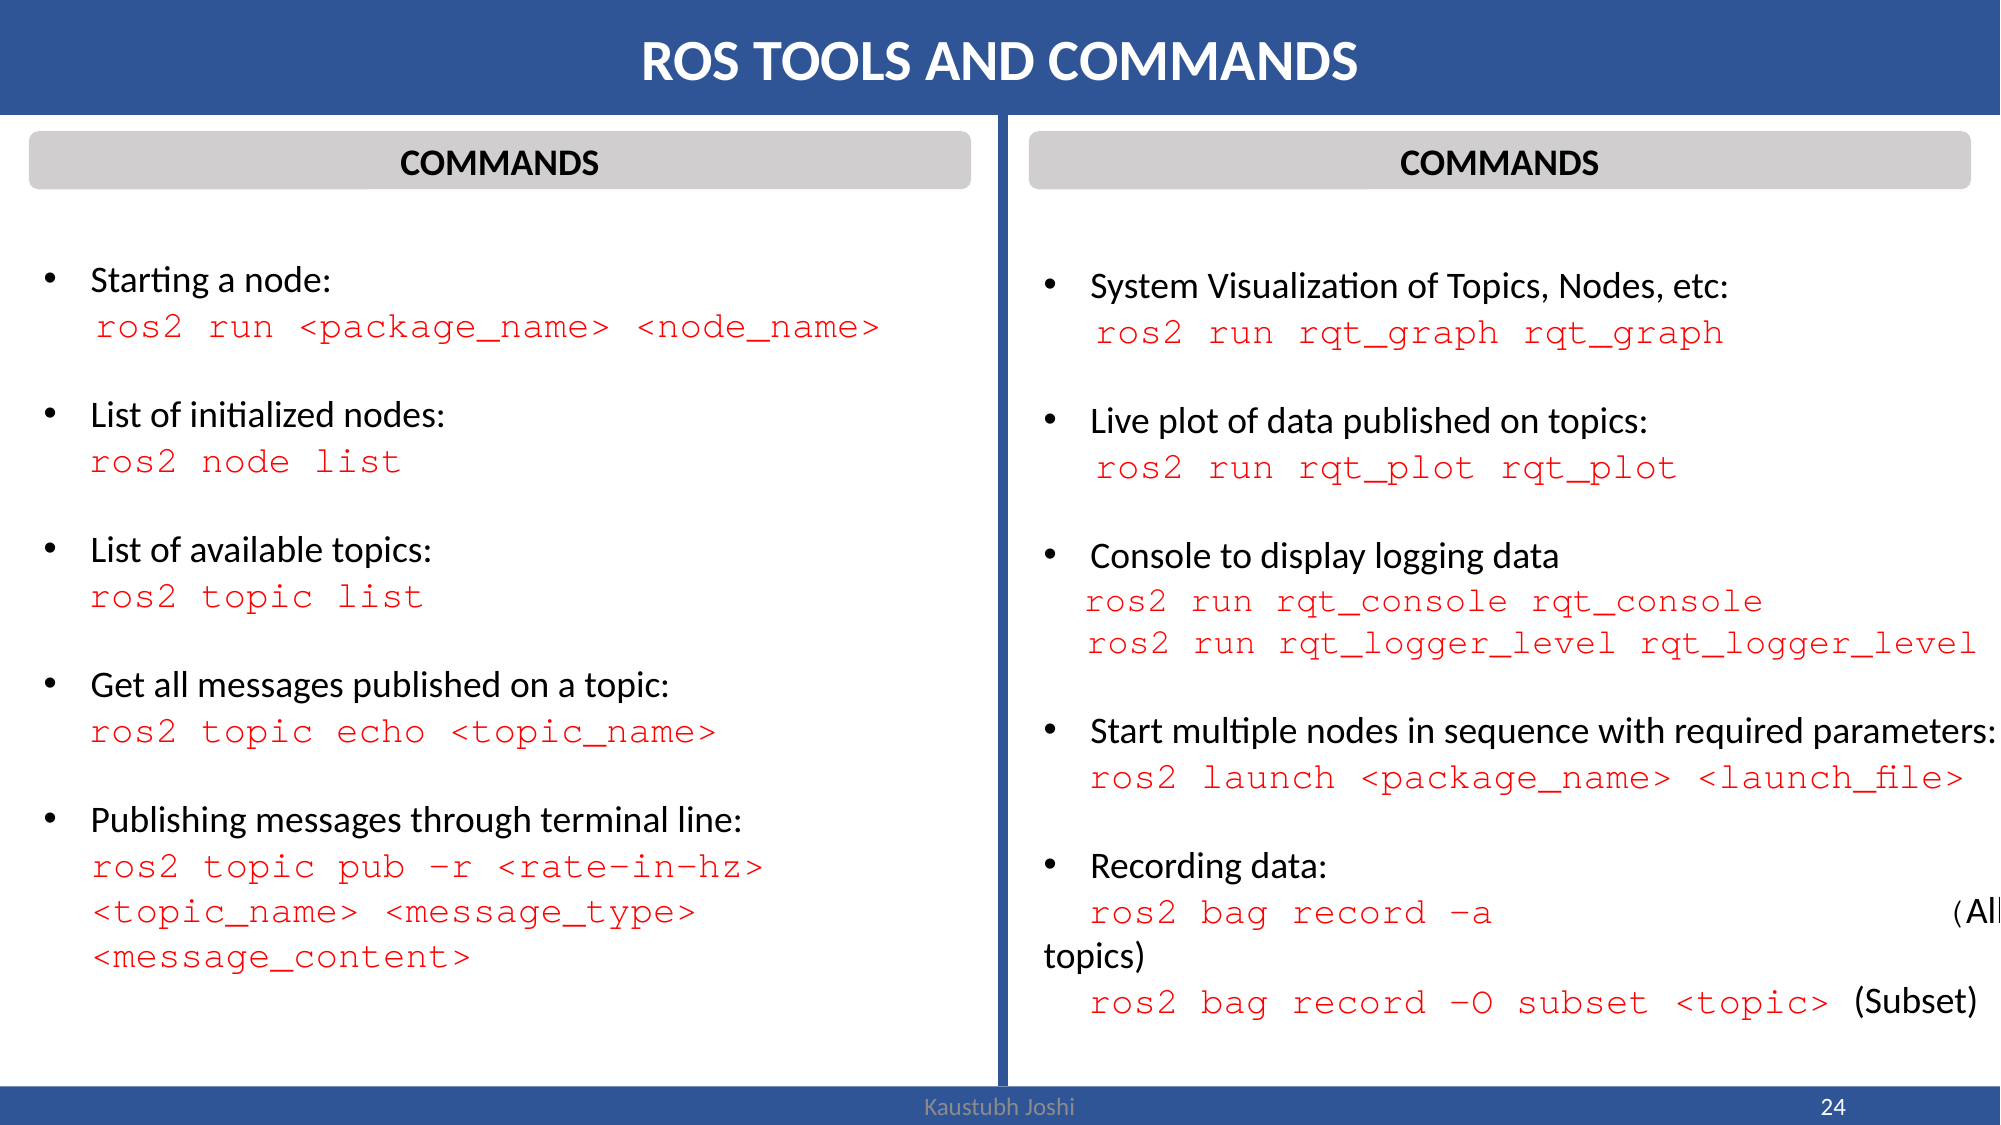

ROS TOOLS AND COMMANDS
COMMANDS
COMMANDS

Starting a node:
      ros2 run <package_name> <node_name>

List of initialized nodes:
  ros2 node list

List of available topics:
  ros2 topic list

Get all messages published on a topic:
  ros2 topic echo <topic_name>

Publishing messages through terminal line:
ros2 topic pub -r <rate-in-hz> <topic_name> <message_type> <message_content>
System Visualization of Topics, Nodes, etc:
      ros2 run rqt_graph rqt_graph

Live plot of data published on topics:
      ros2 run rqt_plot rqt_plot

Console to display logging data
  ros2 run rqt_console rqt_console
  ros2 run rqt_logger_level rqt_logger_level

Start multiple nodes in sequence with required parameters:
  ros2 launch <package_name> <launch_file>

Recording data:
  ros2 bag record –a			(All topics)
  ros2 bag record –O subset <topic> (Subset)
Kaustubh Joshi
24